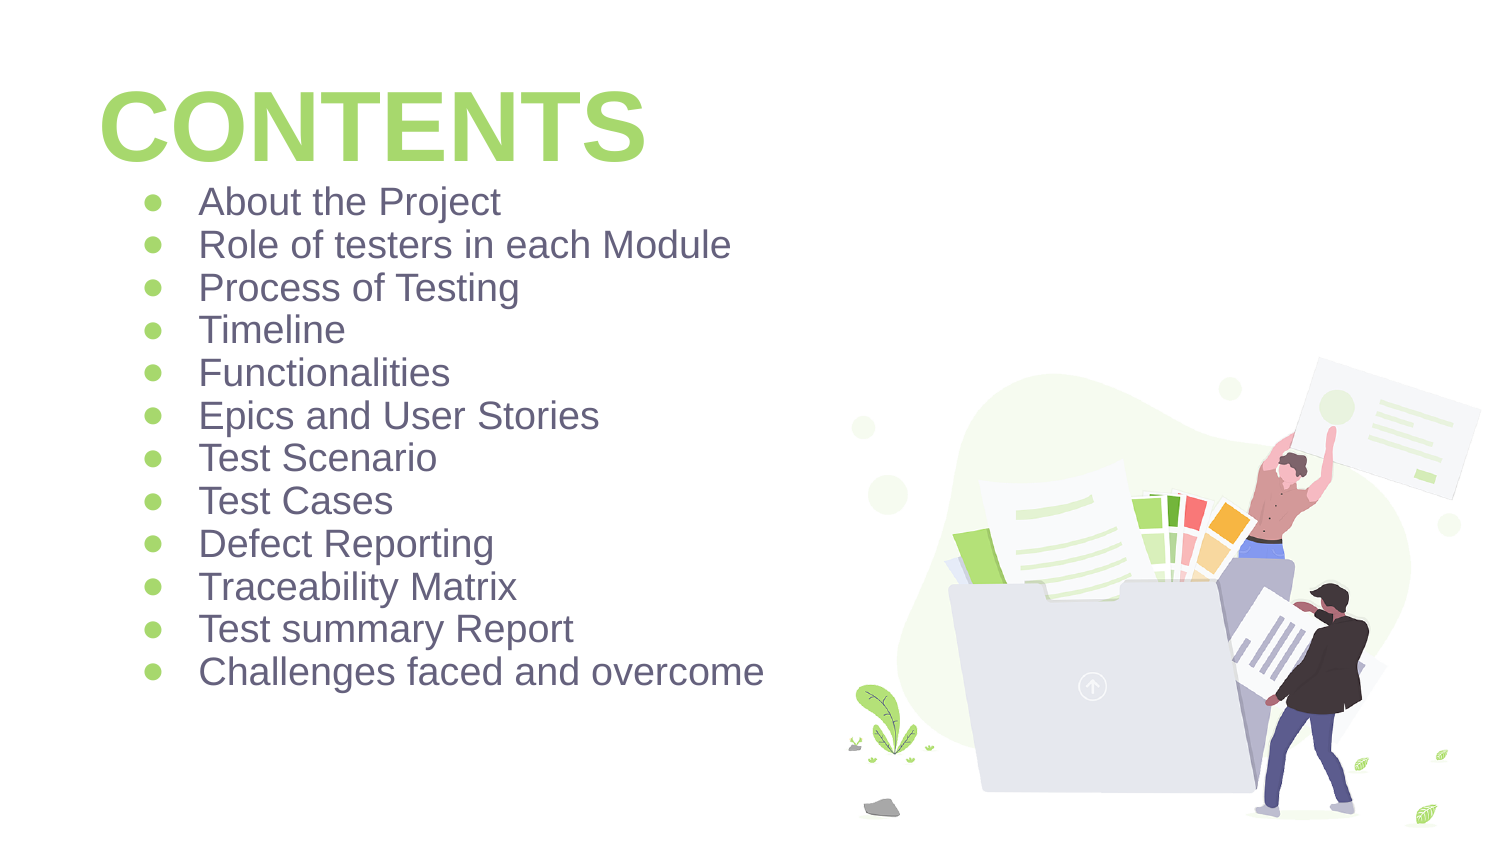

# CONTENTS
About the Project
Role of testers in each Module
Process of Testing
Timeline
Functionalities
Epics and User Stories
Test Scenario
Test Cases
Defect Reporting
Traceability Matrix
Test summary Report
Challenges faced and overcome